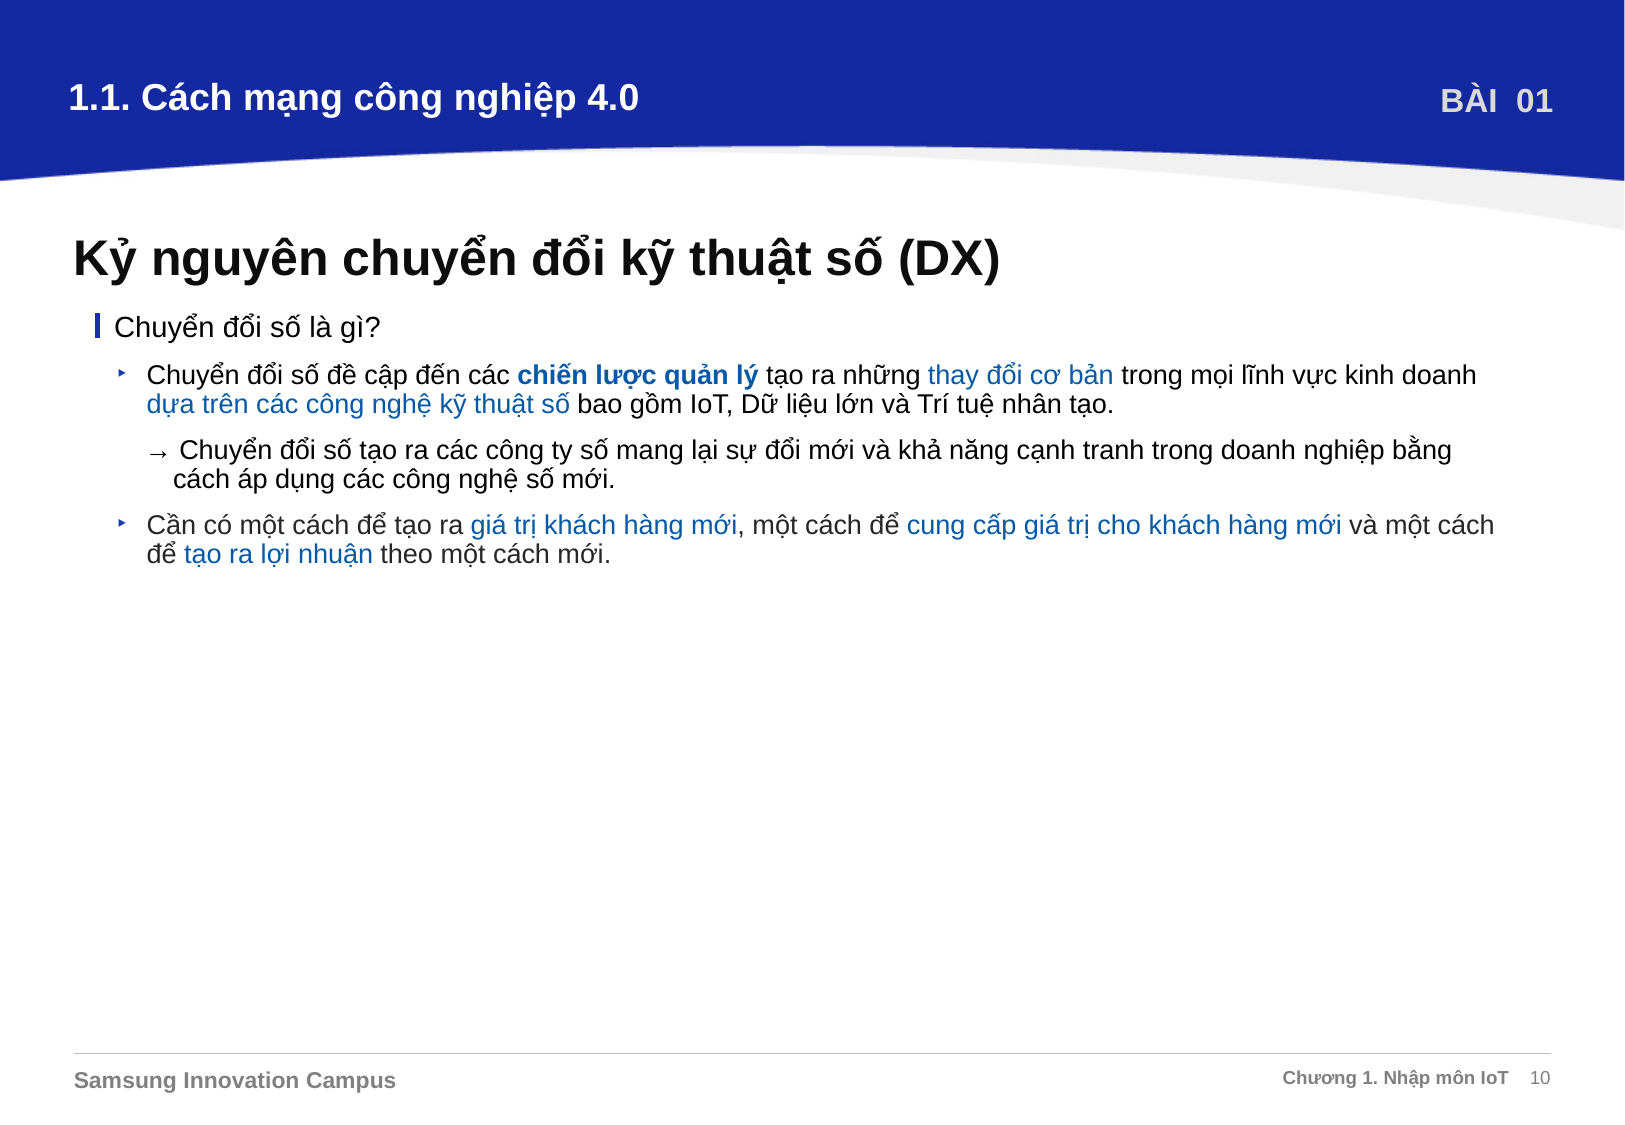

1.1. Cách mạng công nghiệp 4.0

BÀI  01
Kỷ nguyên chuyển đổi kỹ thuật số (DX)
Chuyển đổi số là gì?
Chuyển đổi số đề cập đến các chiến lược quản lý tạo ra những thay đổi cơ bản trong mọi lĩnh vực kinh doanh dựa trên các công nghệ kỹ thuật số bao gồm IoT, Dữ liệu lớn và Trí tuệ nhân tạo.
→ Chuyển đổi số tạo ra các công ty số mang lại sự đổi mới và khả năng cạnh tranh trong doanh nghiệp bằng cách áp dụng các công nghệ số mới.
Cần có một cách để tạo ra giá trị khách hàng mới, một cách để cung cấp giá trị cho khách hàng mới và một cách để tạo ra lợi nhuận theo một cách mới.